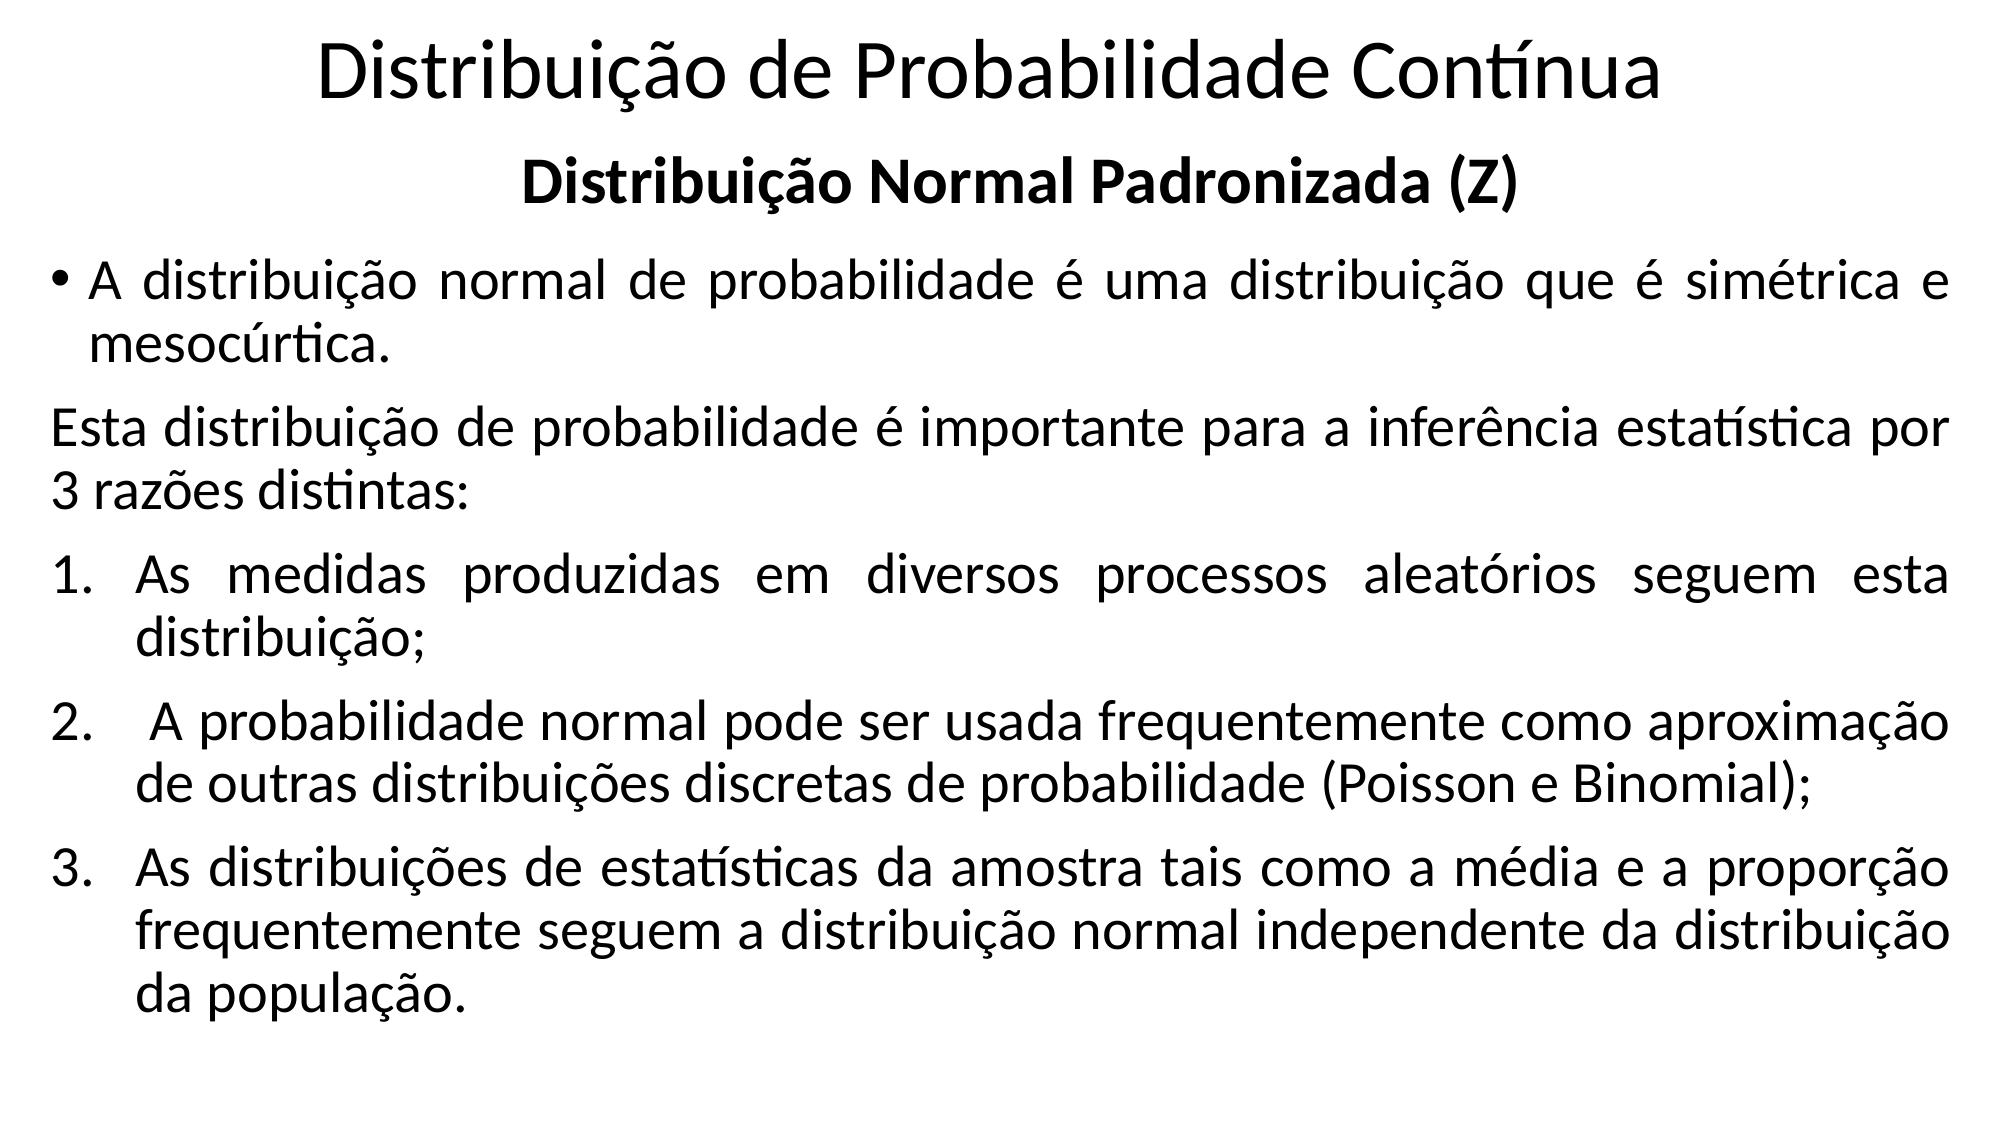

# Distribuição de Probabilidade Contínua
Distribuição Normal Padronizada (Z)
A distribuição normal de probabilidade é uma distribuição que é simétrica e mesocúrtica.
Esta distribuição de probabilidade é importante para a inferência estatística por 3 razões distintas:
As medidas produzidas em diversos processos aleatórios seguem esta distribuição;
 A probabilidade normal pode ser usada frequentemente como aproximação de outras distribuições discretas de probabilidade (Poisson e Binomial);
As distribuições de estatísticas da amostra tais como a média e a proporção frequentemente seguem a distribuição normal independente da distribuição da população.